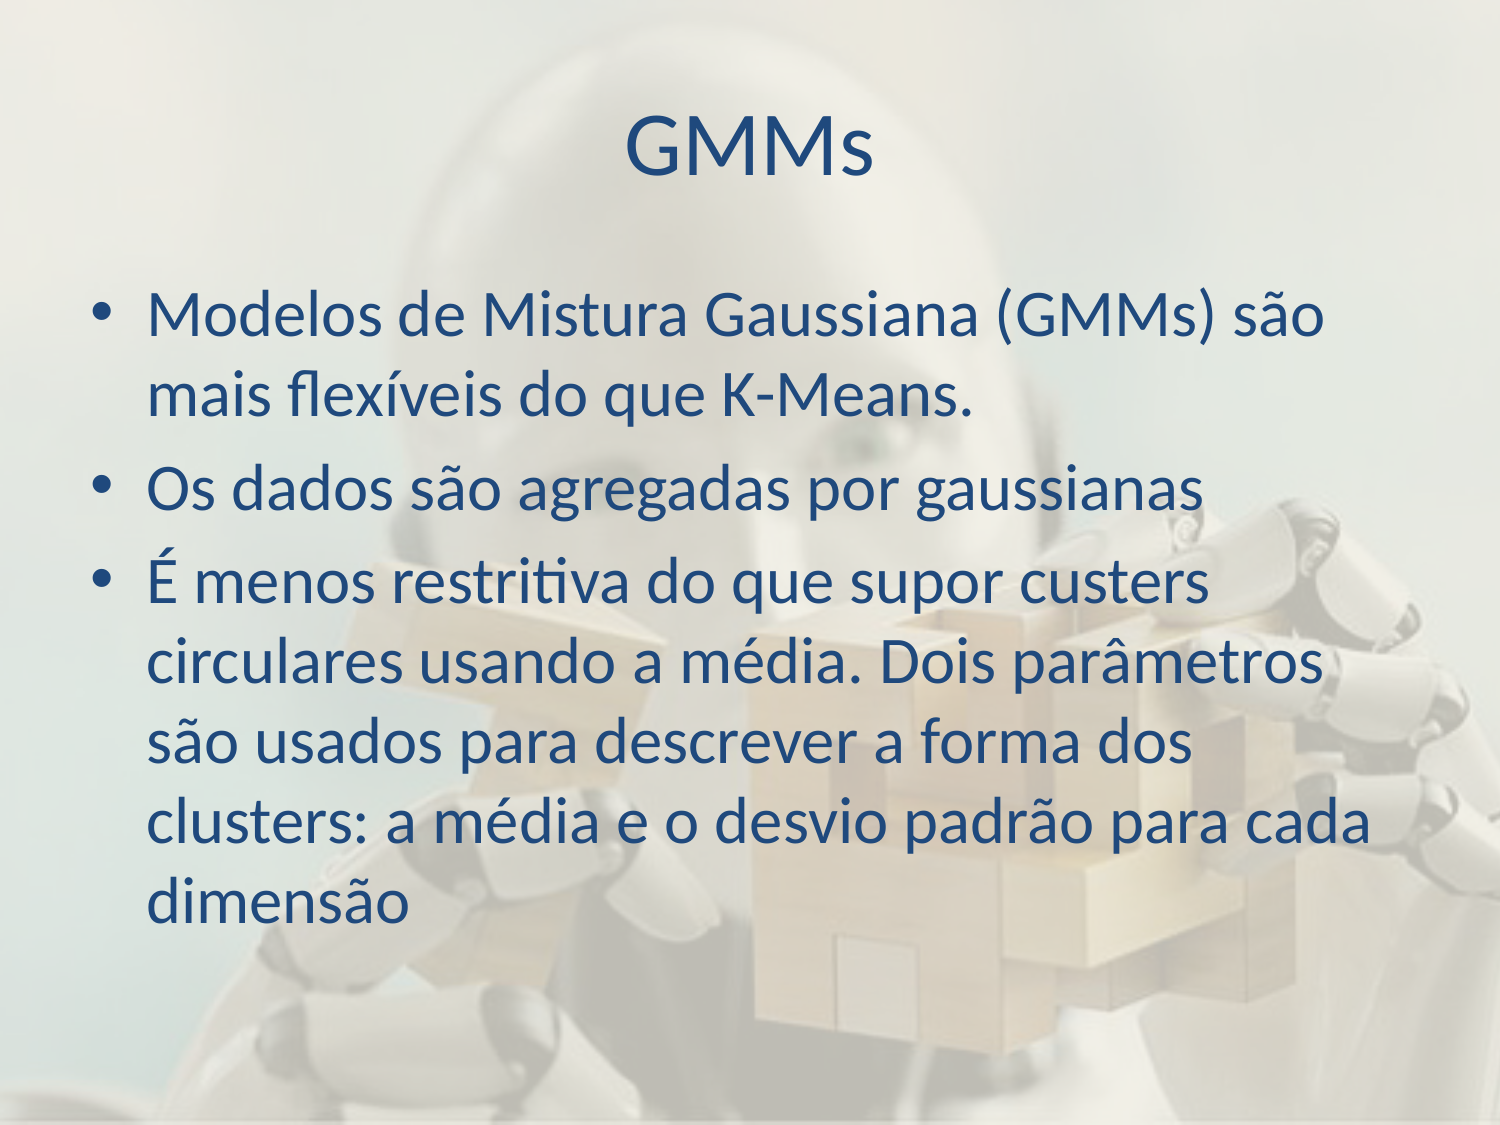

# GMMs
Modelos de Mistura Gaussiana (GMMs) são mais flexíveis do que K-Means.
Os dados são agregadas por gaussianas
É menos restritiva do que supor custers circulares usando a média. Dois parâmetros são usados para descrever a forma dos clusters: a média e o desvio padrão para cada dimensão